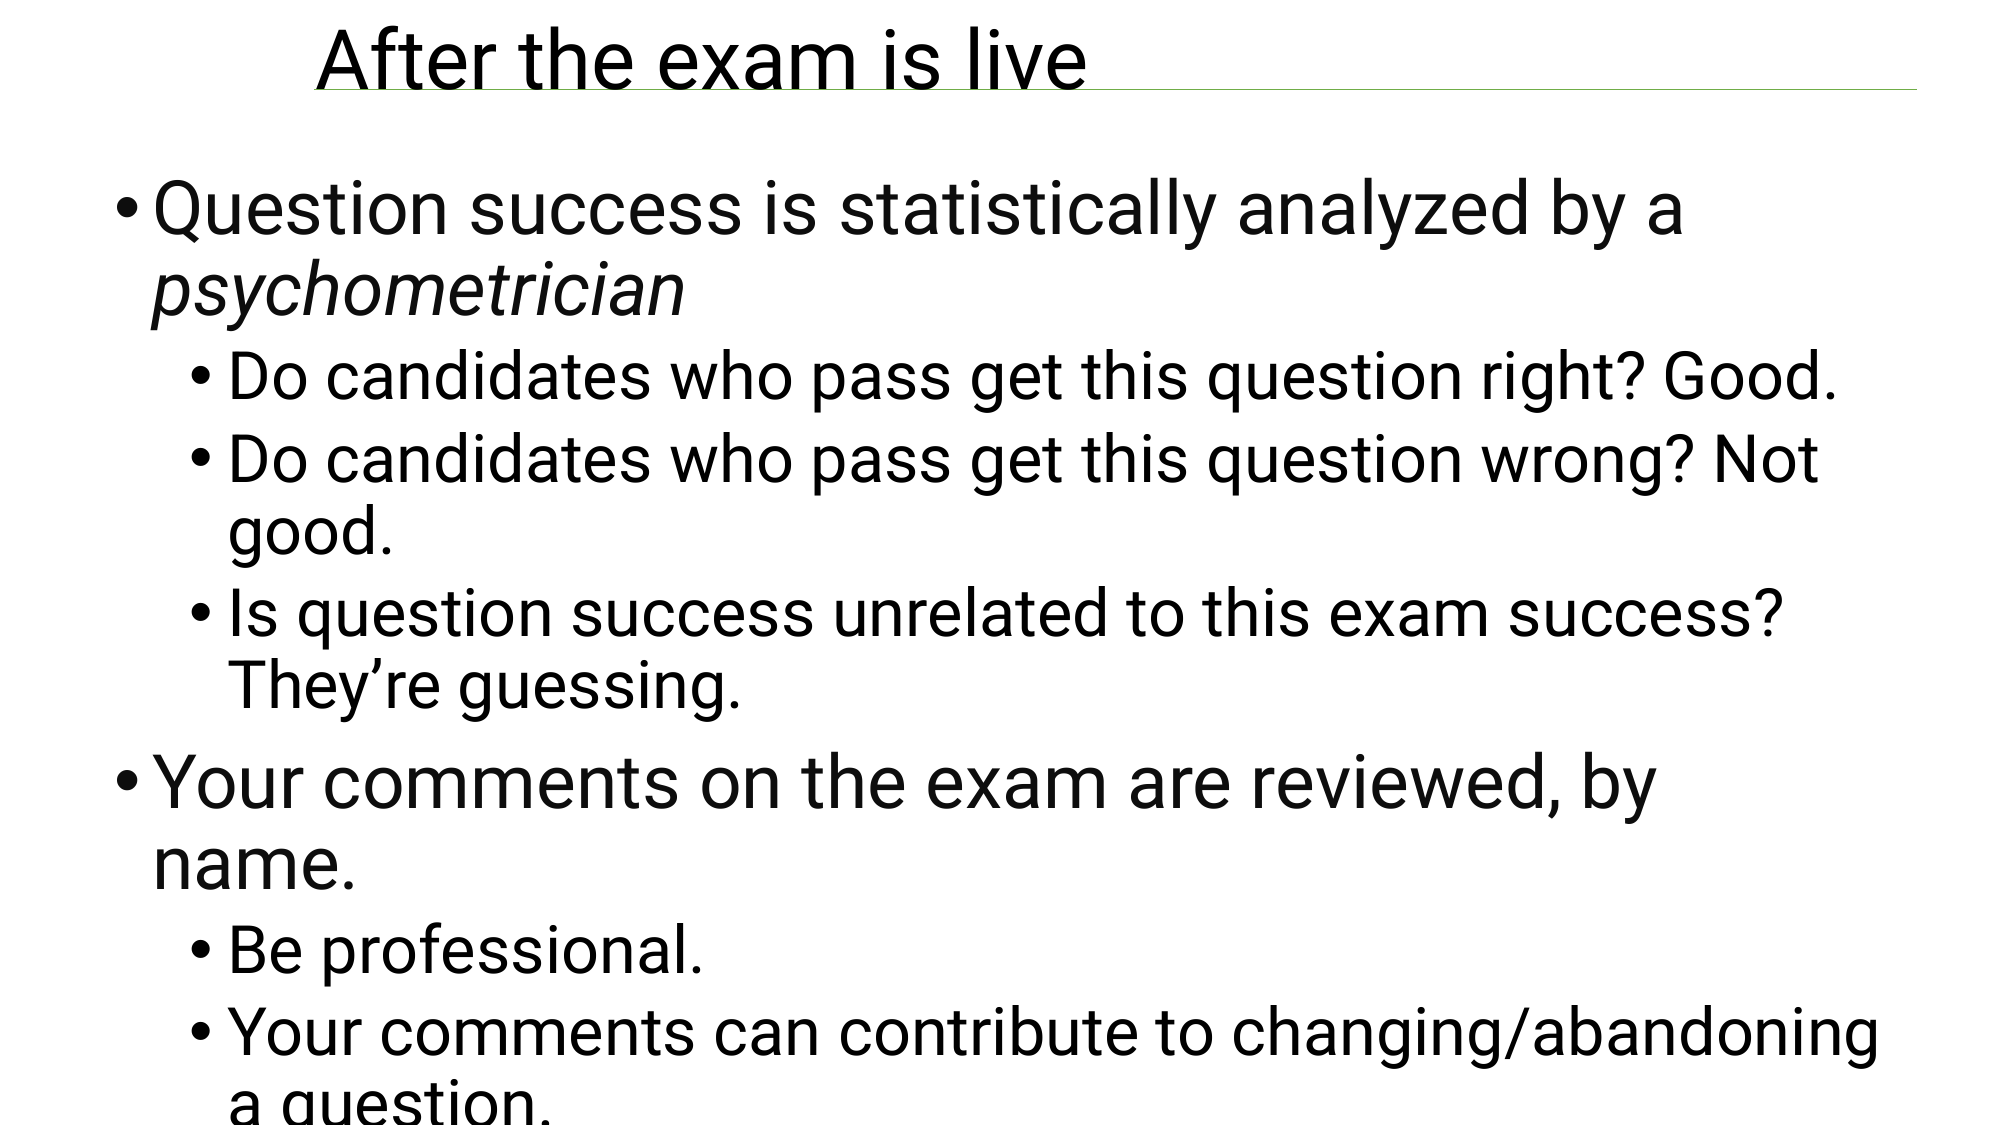

# After the exam is live
Question success is statistically analyzed by a psychometrician
Do candidates who pass get this question right? Good.
Do candidates who pass get this question wrong? Not good.
Is question success unrelated to this exam success?
They’re guessing.
Your comments on the exam are reviewed, by name.
Be professional.
Your comments can contribute to changing/abandoning a question.
"Why are you testing this? I'd look this up!"